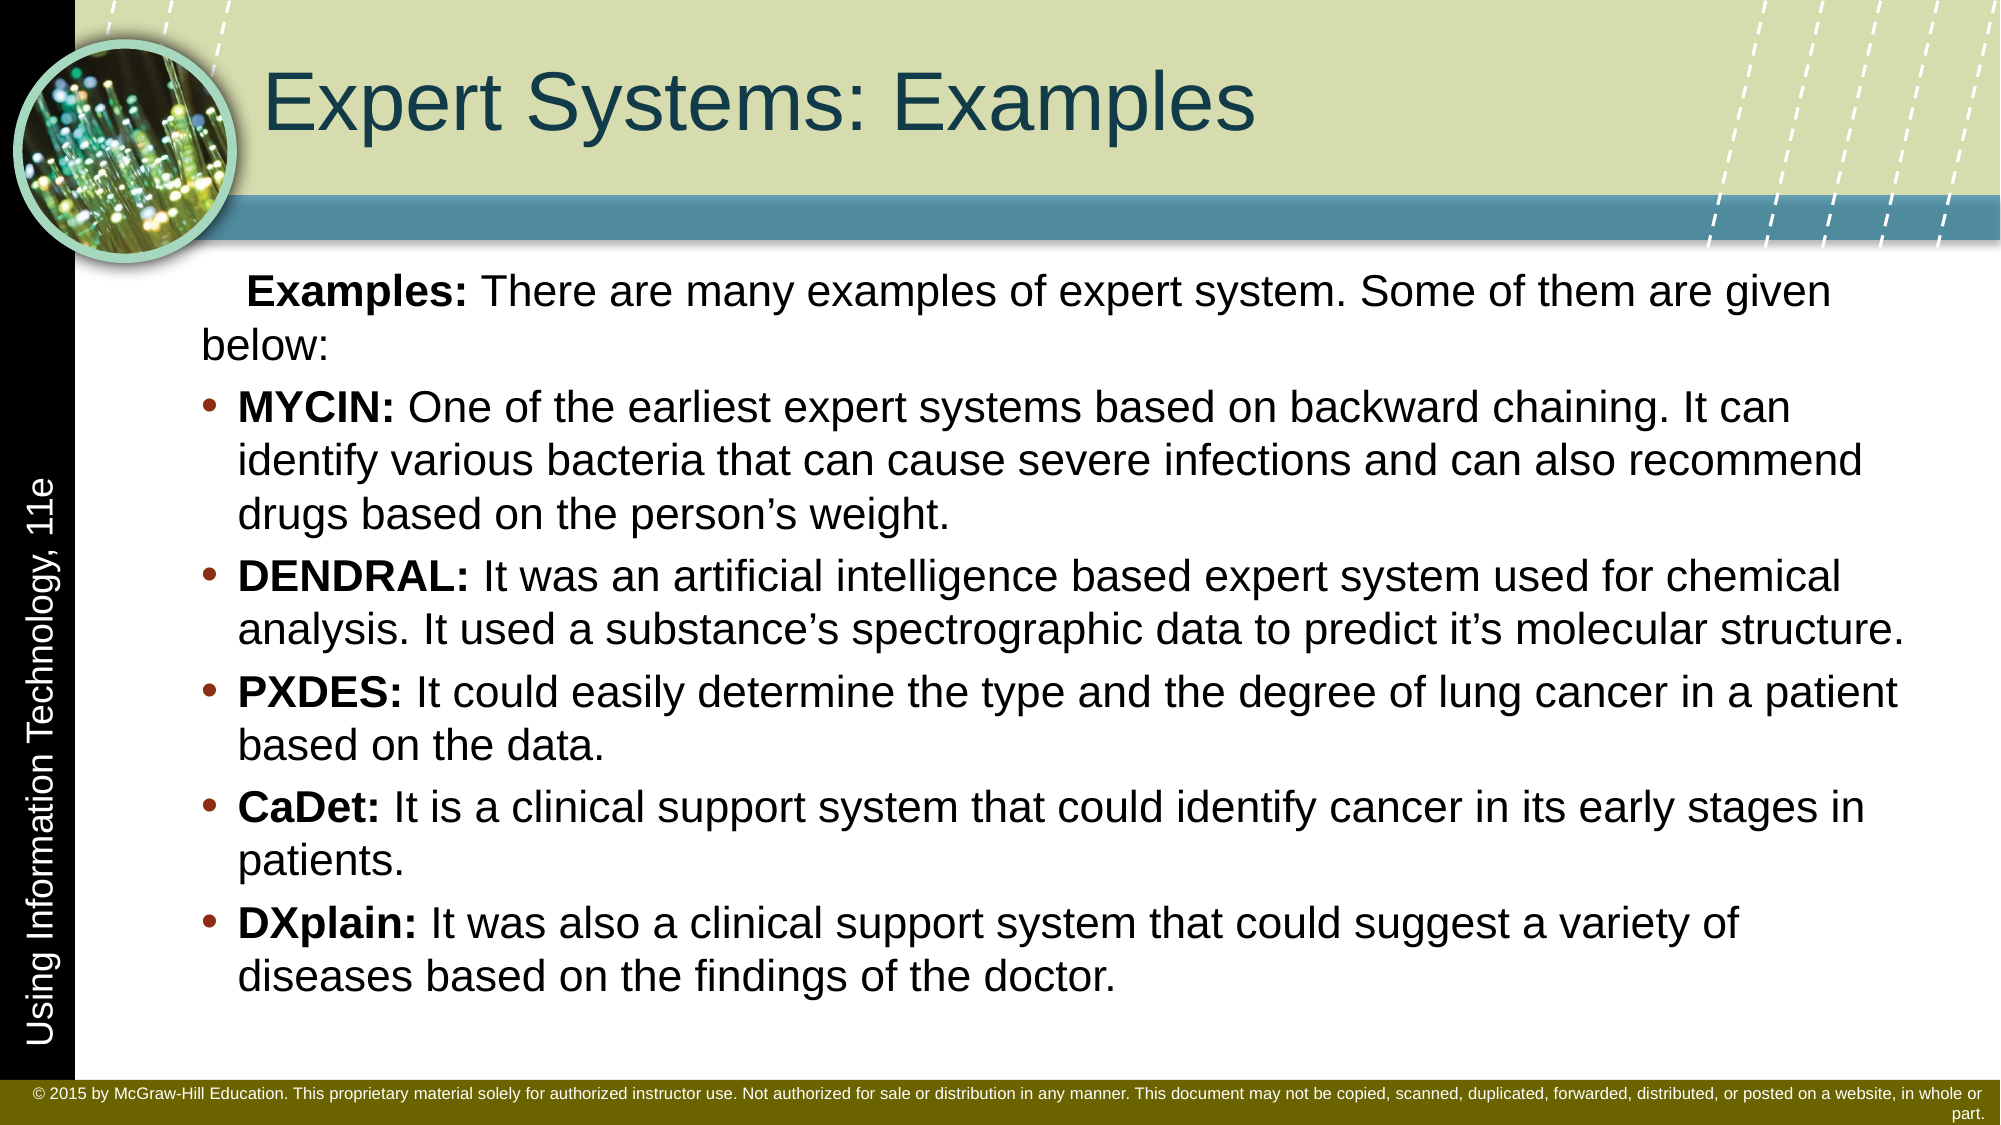

# Expert Systems: Examples
    Examples: There are many examples of expert system. Some of them are given below:
MYCIN: One of the earliest expert systems based on backward chaining. It can identify various bacteria that can cause severe infections and can also recommend drugs based on the person’s weight.
DENDRAL: It was an artificial intelligence based expert system used for chemical analysis. It used a substance’s spectrographic data to predict it’s molecular structure.
PXDES: It could easily determine the type and the degree of lung cancer in a patient based on the data.
CaDet: It is a clinical support system that could identify cancer in its early stages in patients.
DXplain: It was also a clinical support system that could suggest a variety of diseases based on the findings of the doctor.